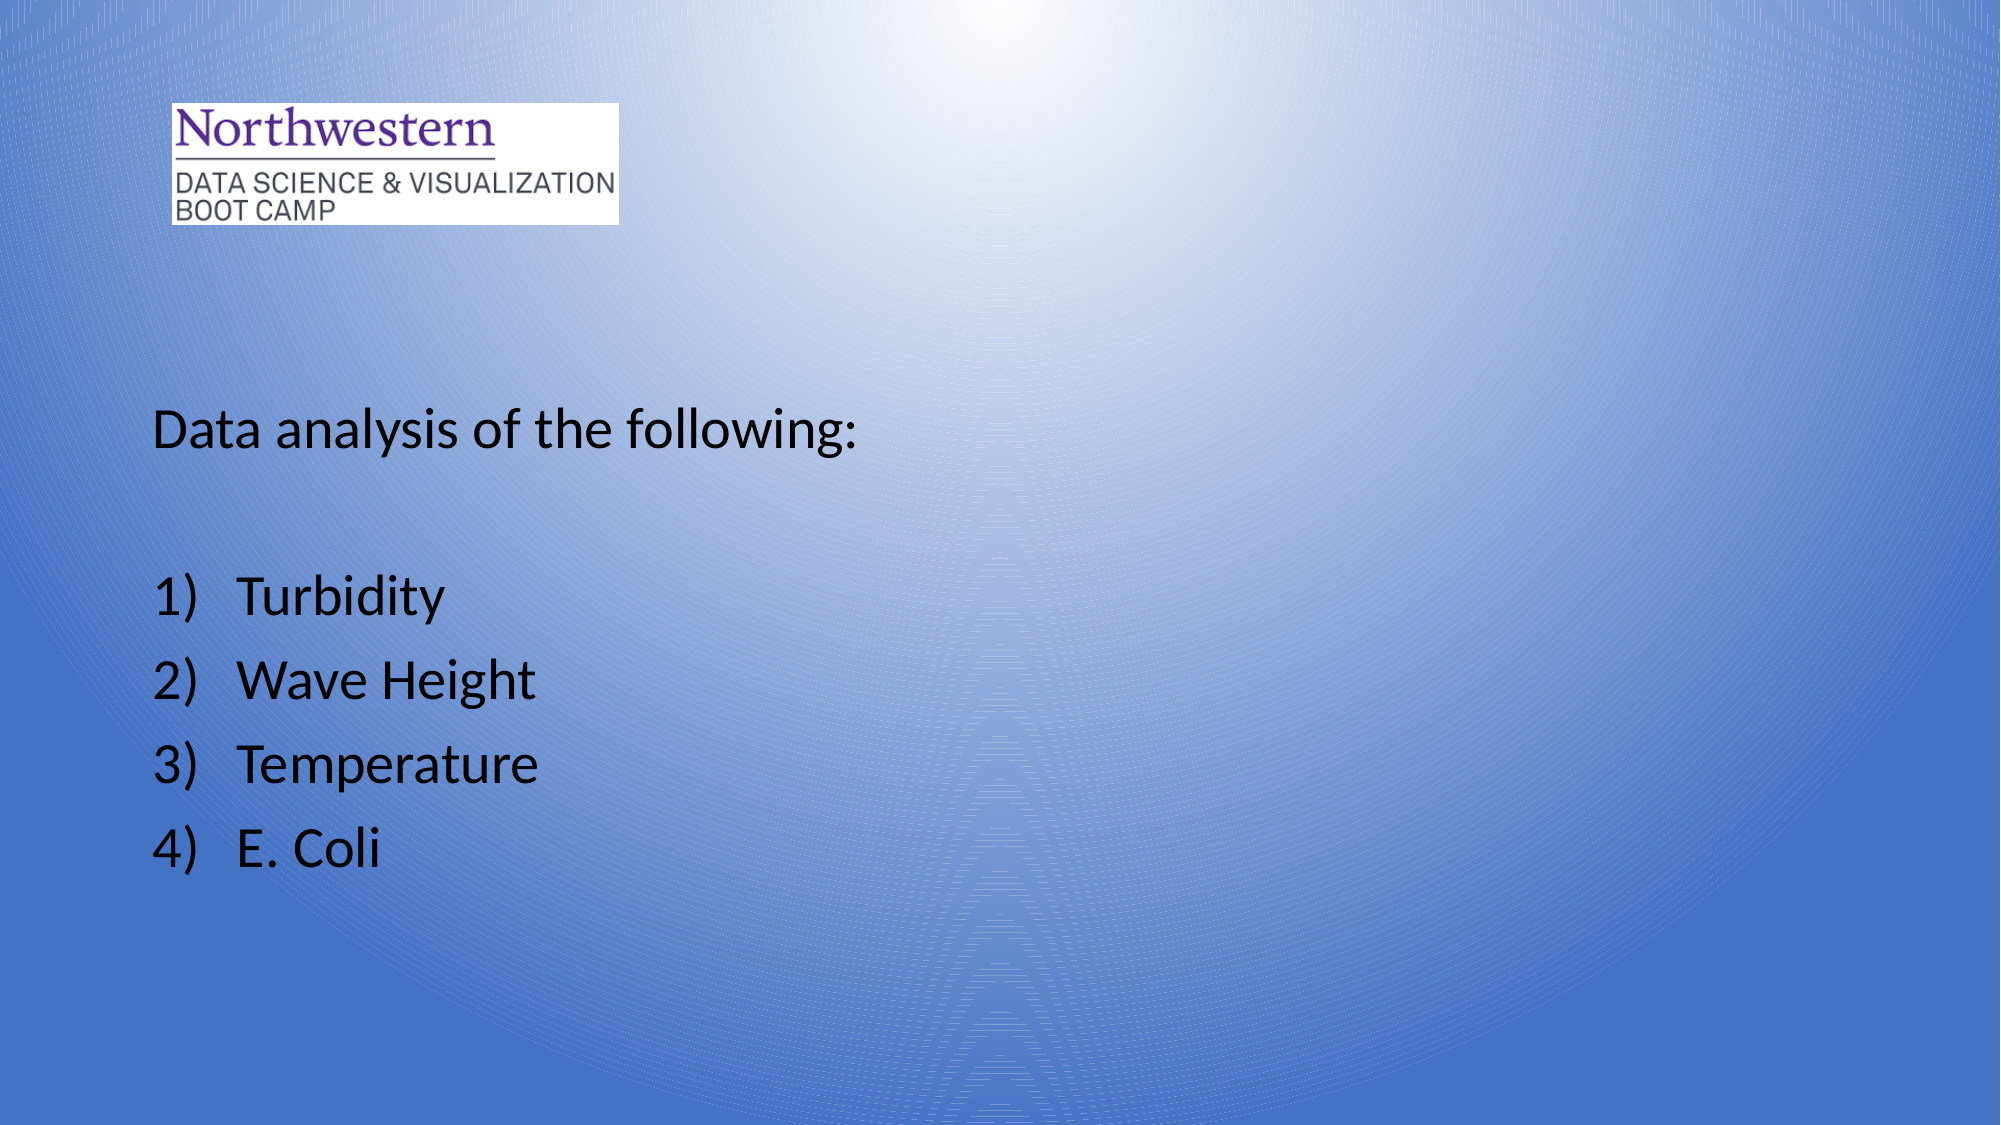

#

Data analysis of the following:

Turbidity
Wave Height
Temperature
E. Coli